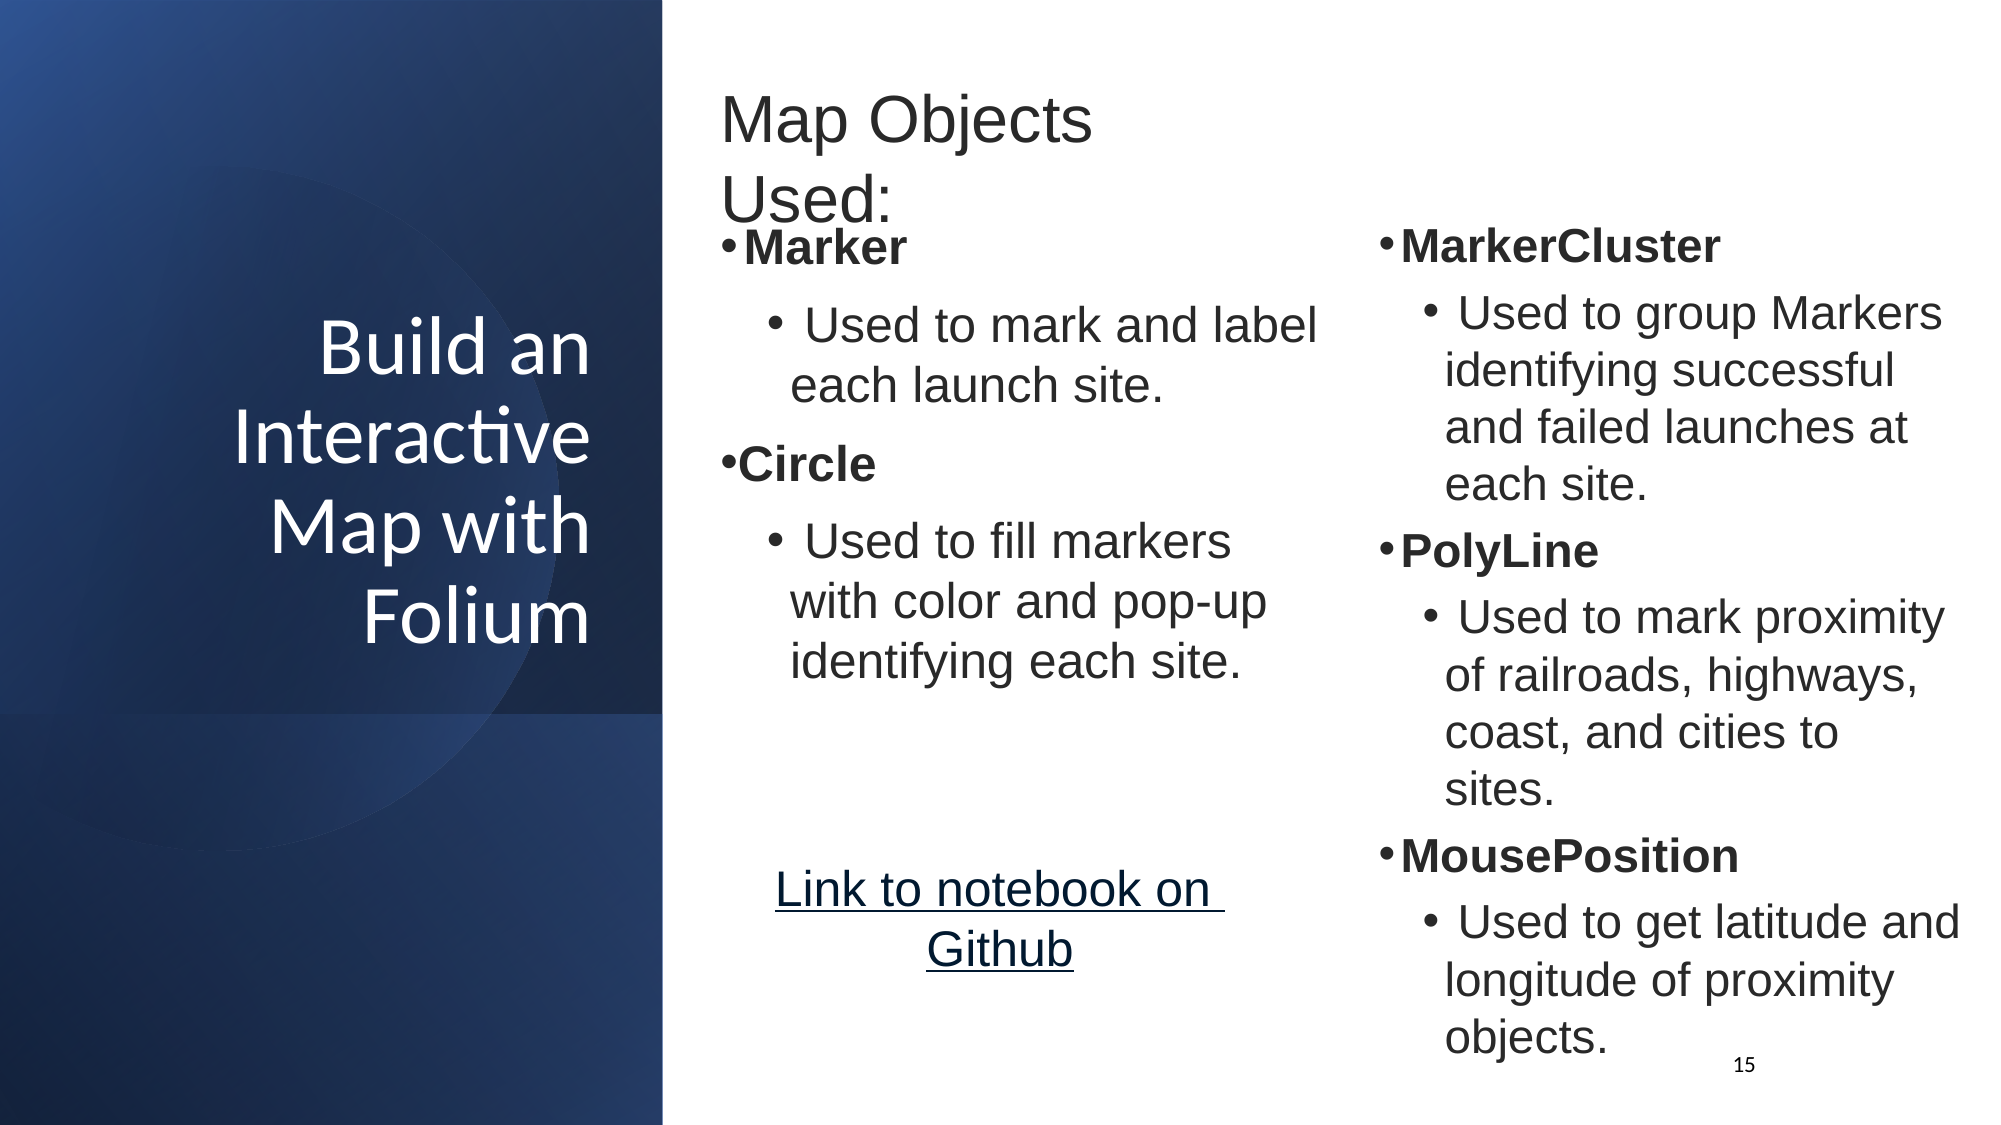

Map Objects Used:

Marker
 Used to mark and label each launch site.
Circle
 Used to fill markers with color and pop-up identifying each site.

MarkerCluster
 Used to group Markers identifying successful and failed launches at each site.
PolyLine
 Used to mark proximity of railroads, highways, coast, and cities to sites.
MousePosition
 Used to get latitude and longitude of proximity objects.

Build an Interactive Map with Folium

Link to notebook on Github
15